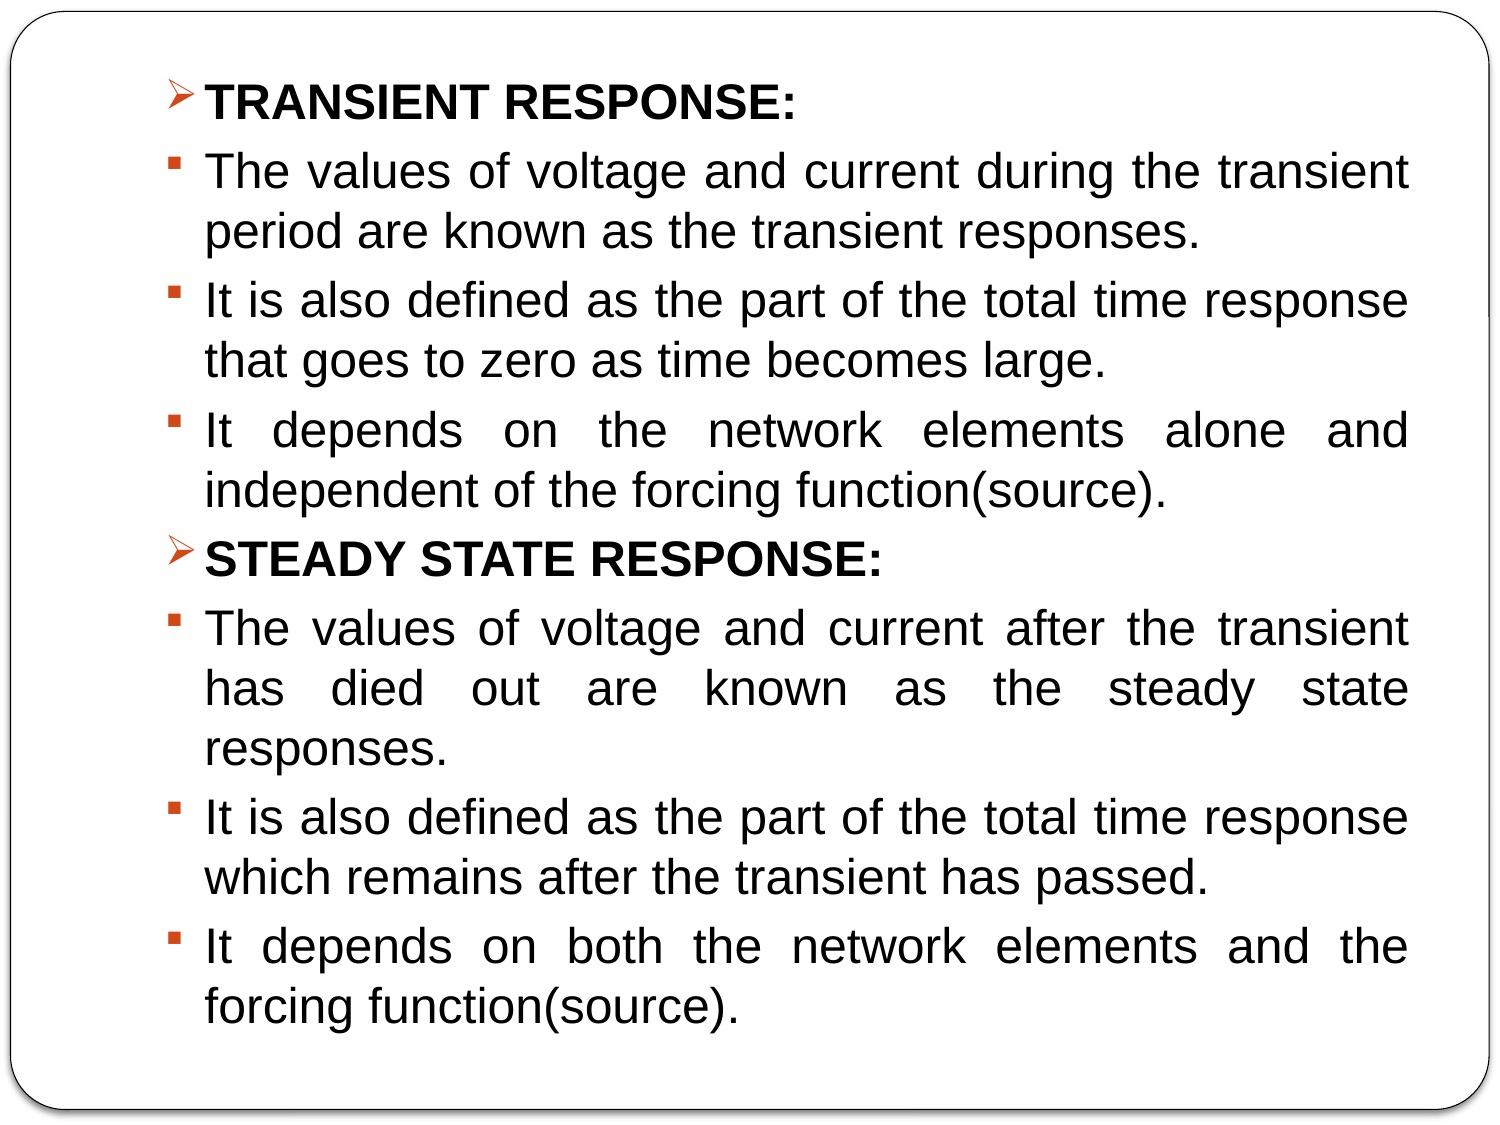

TRANSIENT RESPONSE:
The values of voltage and current during the transient period are known as the transient responses.
It is also defined as the part of the total time response that goes to zero as time becomes large.
It depends on the network elements alone and independent of the forcing function(source).
STEADY STATE RESPONSE:
The values of voltage and current after the transient has died out are known as the steady state responses.
It is also defined as the part of the total time response which remains after the transient has passed.
It depends on both the network elements and the forcing function(source).